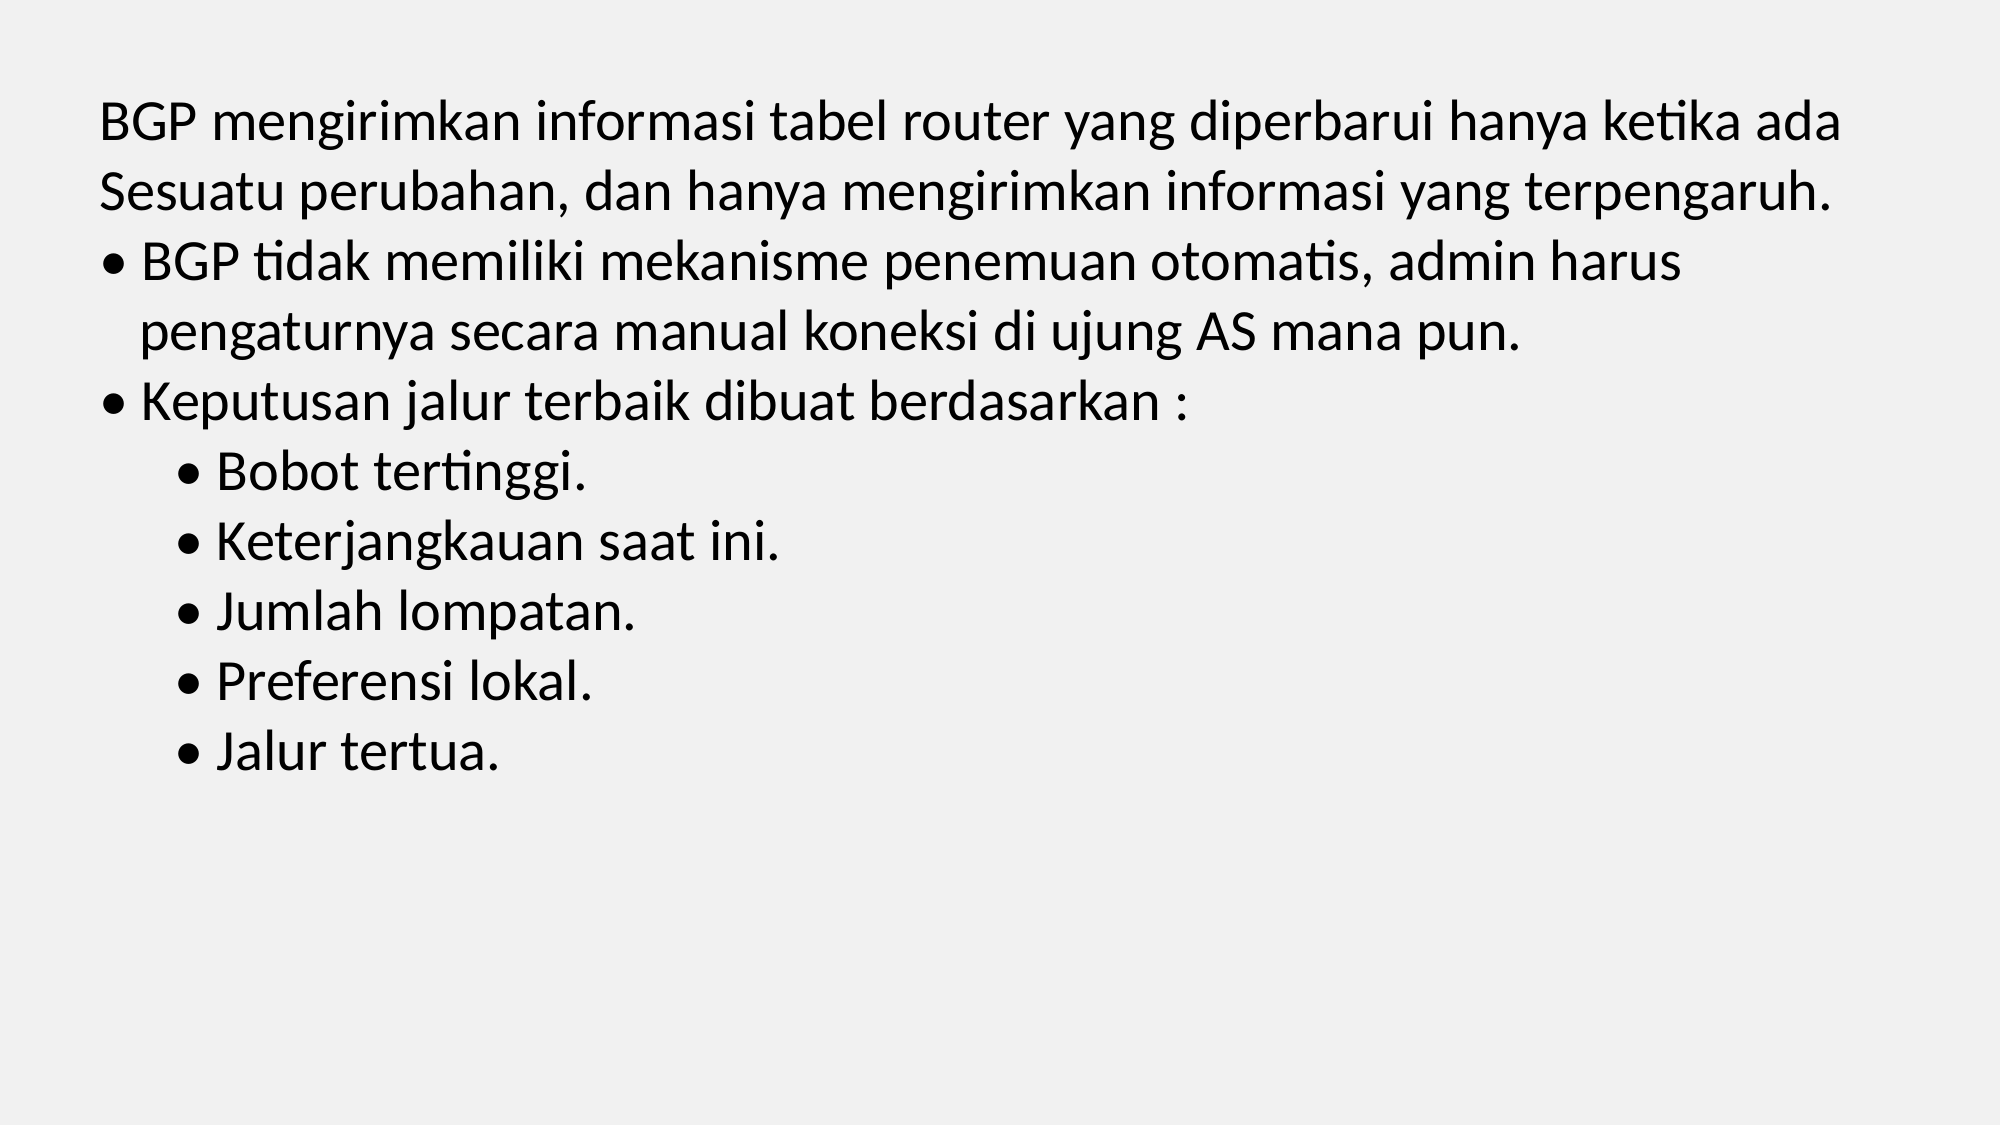

BGP mengirimkan informasi tabel router yang diperbarui hanya ketika ada
Sesuatu perubahan, dan hanya mengirimkan informasi yang terpengaruh.
• BGP tidak memiliki mekanisme penemuan otomatis, admin harus
   pengaturnya secara manual koneksi di ujung AS mana pun.
• Keputusan jalur terbaik dibuat berdasarkan :
• Bobot tertinggi.
• Keterjangkauan saat ini.
• Jumlah lompatan.
• Preferensi lokal.
• Jalur tertua.